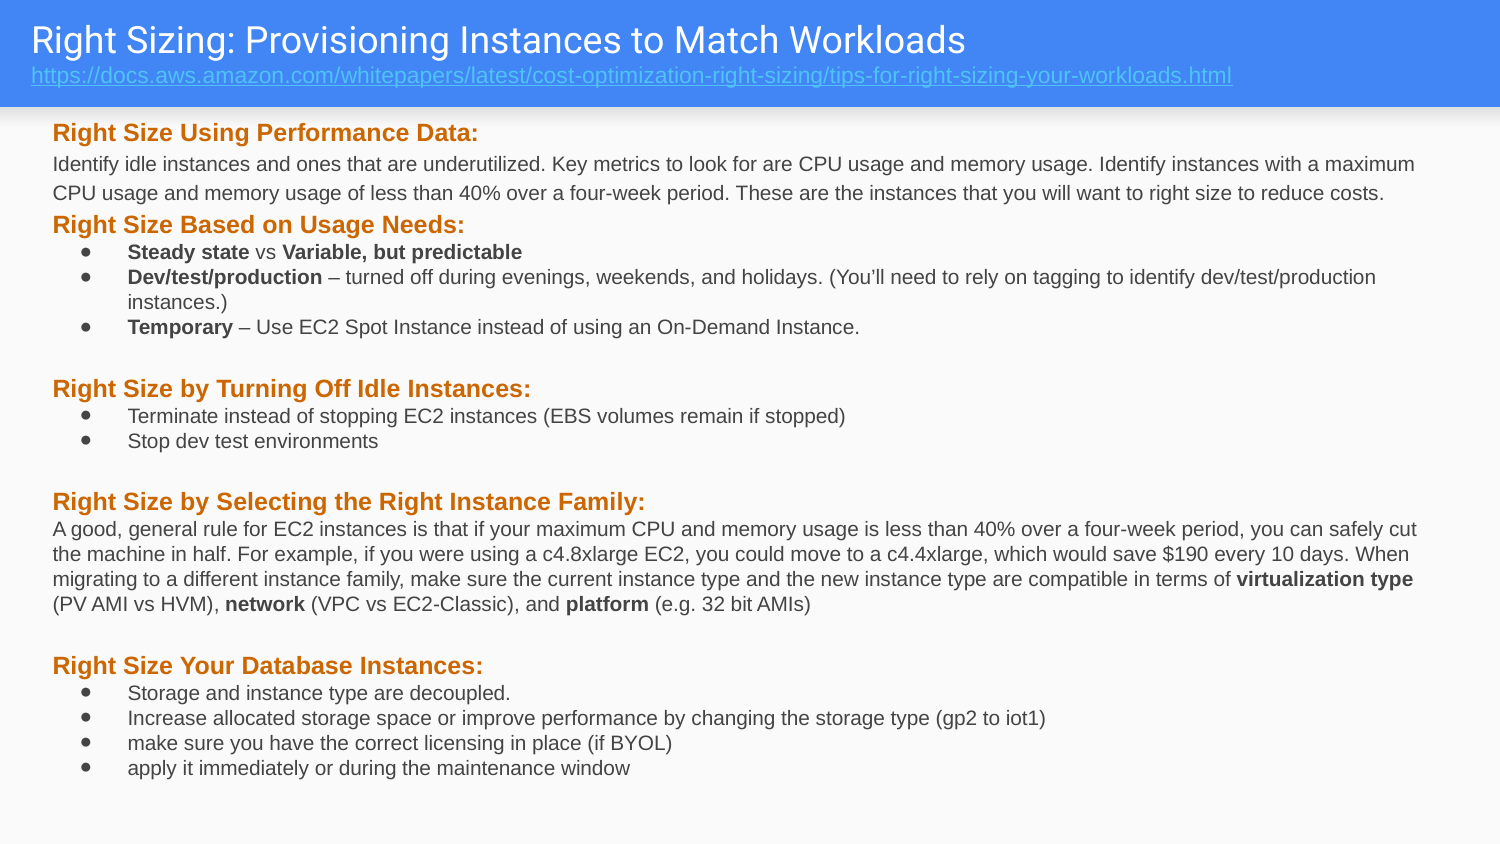

# Right Sizing: Provisioning Instances to Match Workloads
https://docs.aws.amazon.com/whitepapers/latest/cost-optimization-right-sizing/tips-for-right-sizing-your-workloads.html
Right Size Using Performance Data:
Identify idle instances and ones that are underutilized. Key metrics to look for are CPU usage and memory usage. Identify instances with a maximum CPU usage and memory usage of less than 40% over a four-week period. These are the instances that you will want to right size to reduce costs.
Right Size Based on Usage Needs:
Steady state vs Variable, but predictable
Dev/test/production – turned off during evenings, weekends, and holidays. (You’ll need to rely on tagging to identify dev/test/production instances.)
Temporary – Use EC2 Spot Instance instead of using an On-Demand Instance.
Right Size by Turning Off Idle Instances:
Terminate instead of stopping EC2 instances (EBS volumes remain if stopped)
Stop dev test environments
Right Size by Selecting the Right Instance Family:
A good, general rule for EC2 instances is that if your maximum CPU and memory usage is less than 40% over a four-week period, you can safely cut the machine in half. For example, if you were using a c4.8xlarge EC2, you could move to a c4.4xlarge, which would save $190 every 10 days. When migrating to a different instance family, make sure the current instance type and the new instance type are compatible in terms of virtualization type (PV AMI vs HVM), network (VPC vs EC2-Classic), and platform (e.g. 32 bit AMIs)
Right Size Your Database Instances:
Storage and instance type are decoupled.
Increase allocated storage space or improve performance by changing the storage type (gp2 to iot1)
make sure you have the correct licensing in place (if BYOL)
apply it immediately or during the maintenance window